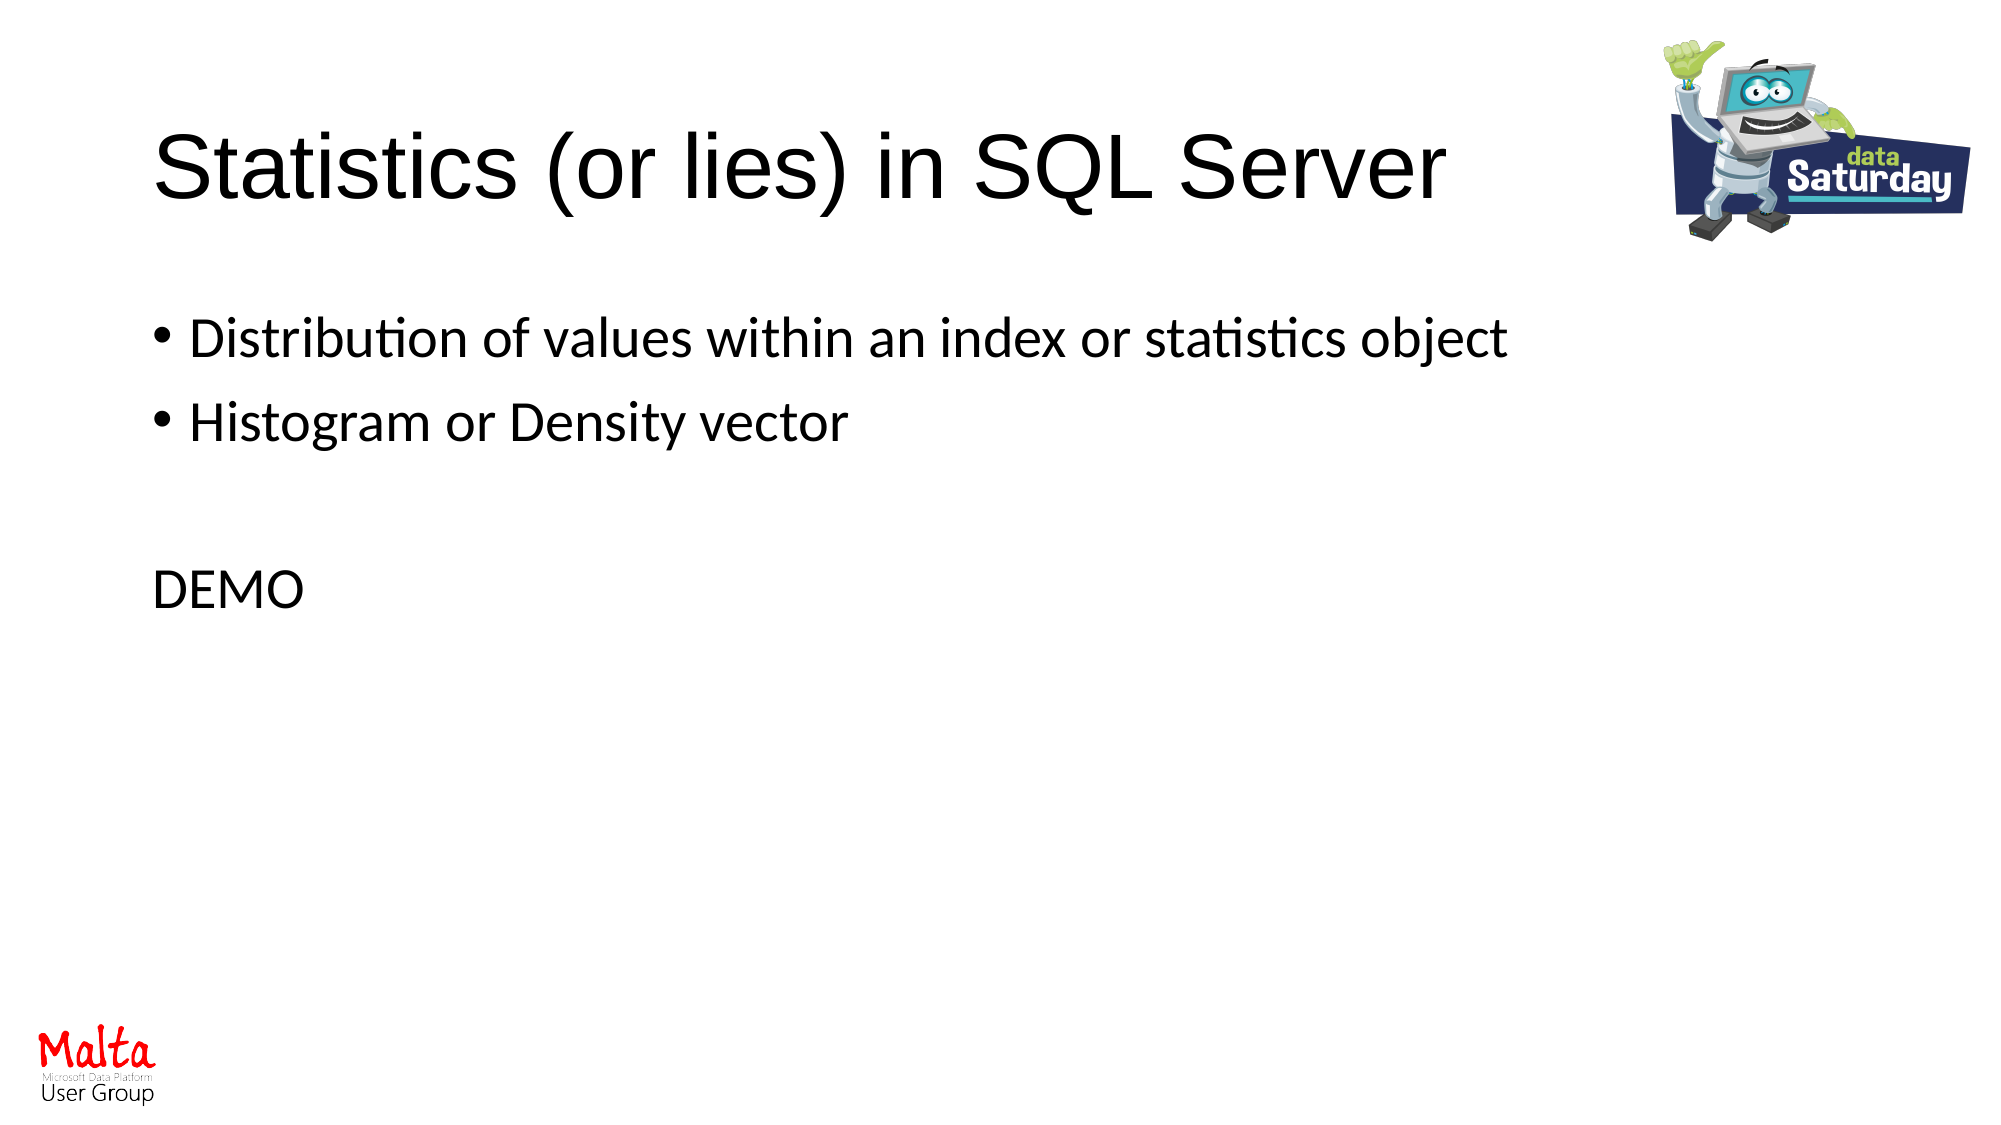

# Statistics (or lies) in SQL Server
Distribution of values within an index or statistics object
Histogram or Density vector

DEMO